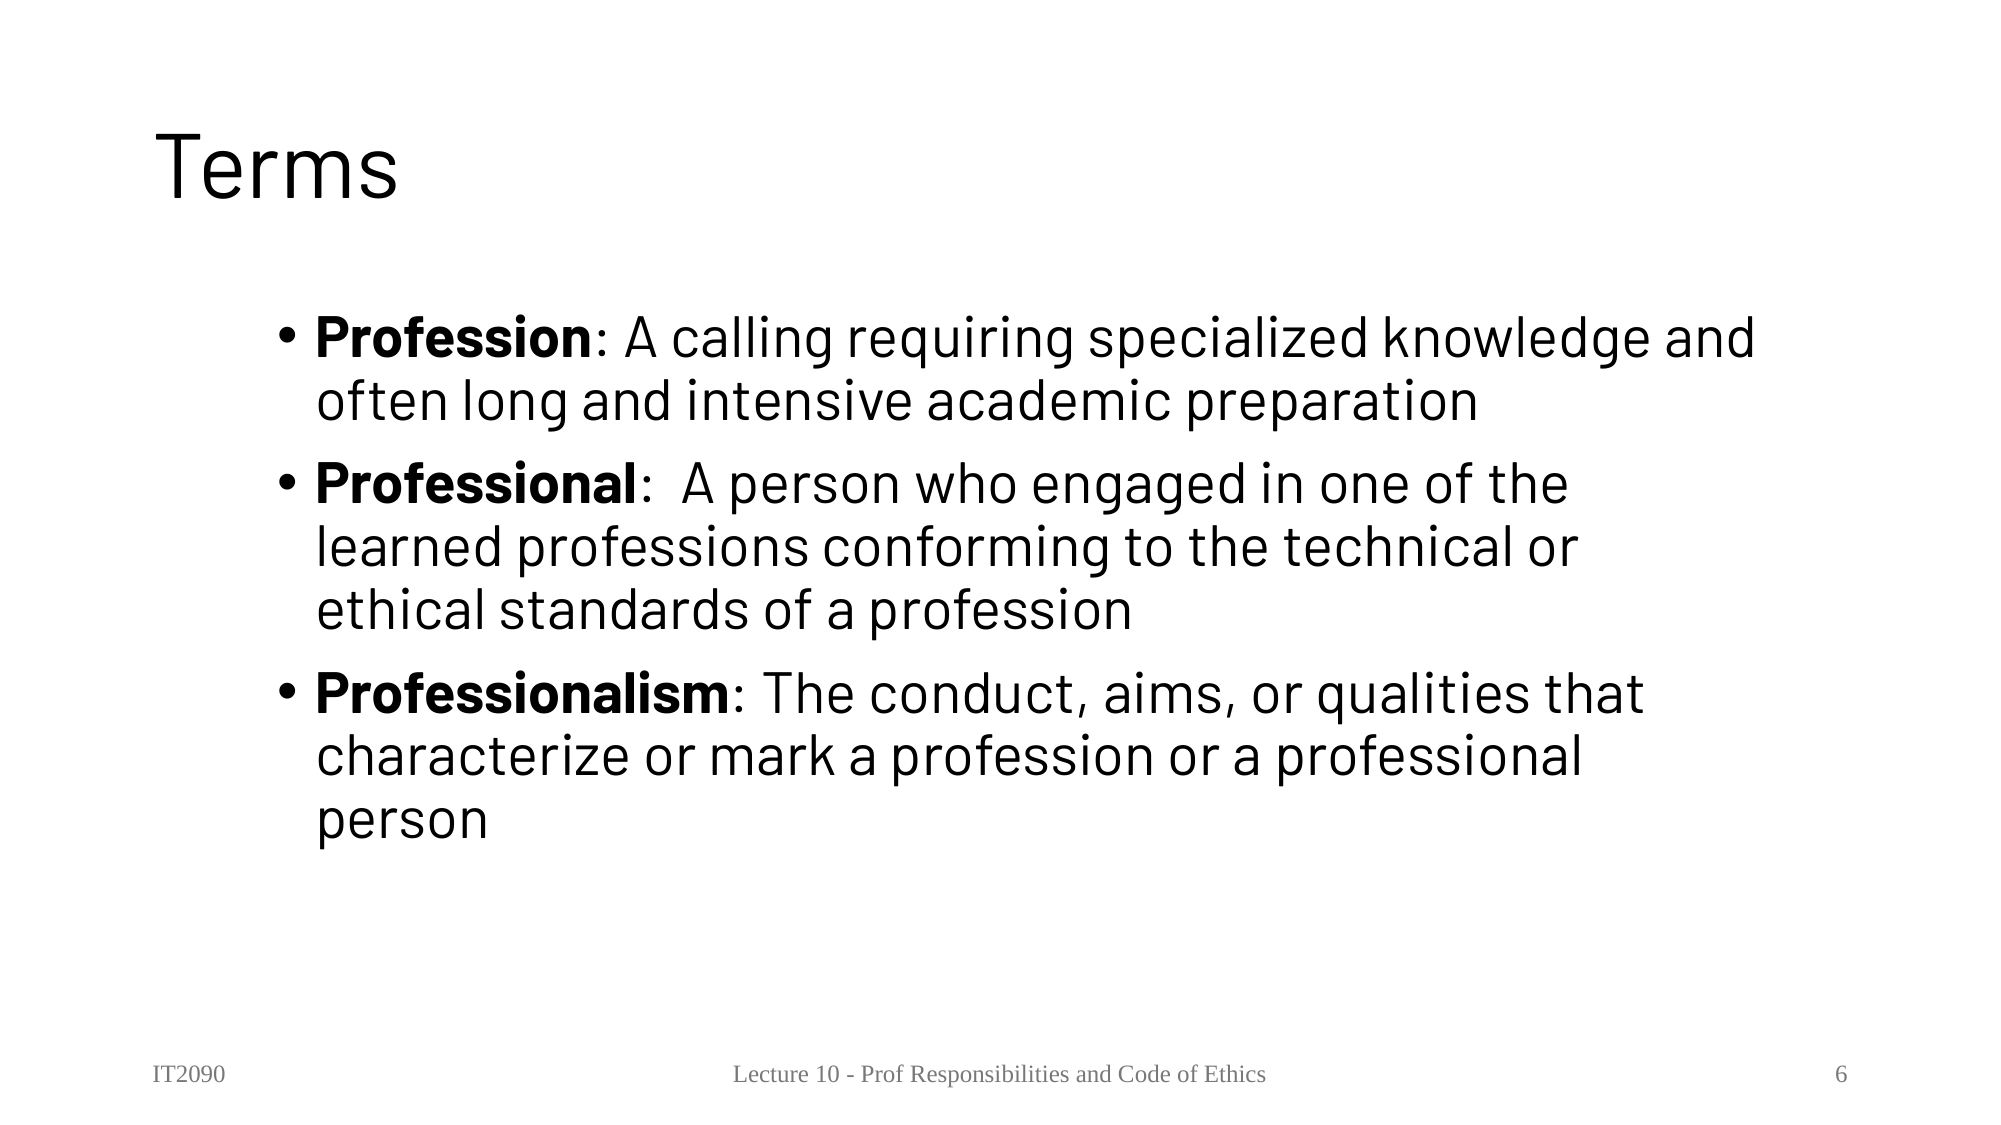

# Terms
Profession: A calling requiring specialized knowledge and often long and intensive academic preparation
Professional:  A person who engaged in one of the learned professions conforming to the technical or ethical standards of a profession
Professionalism: The conduct, aims, or qualities that characterize or mark a profession or a professional person

IT2090
Lecture 10 - Prof Responsibilities and Code of Ethics
6